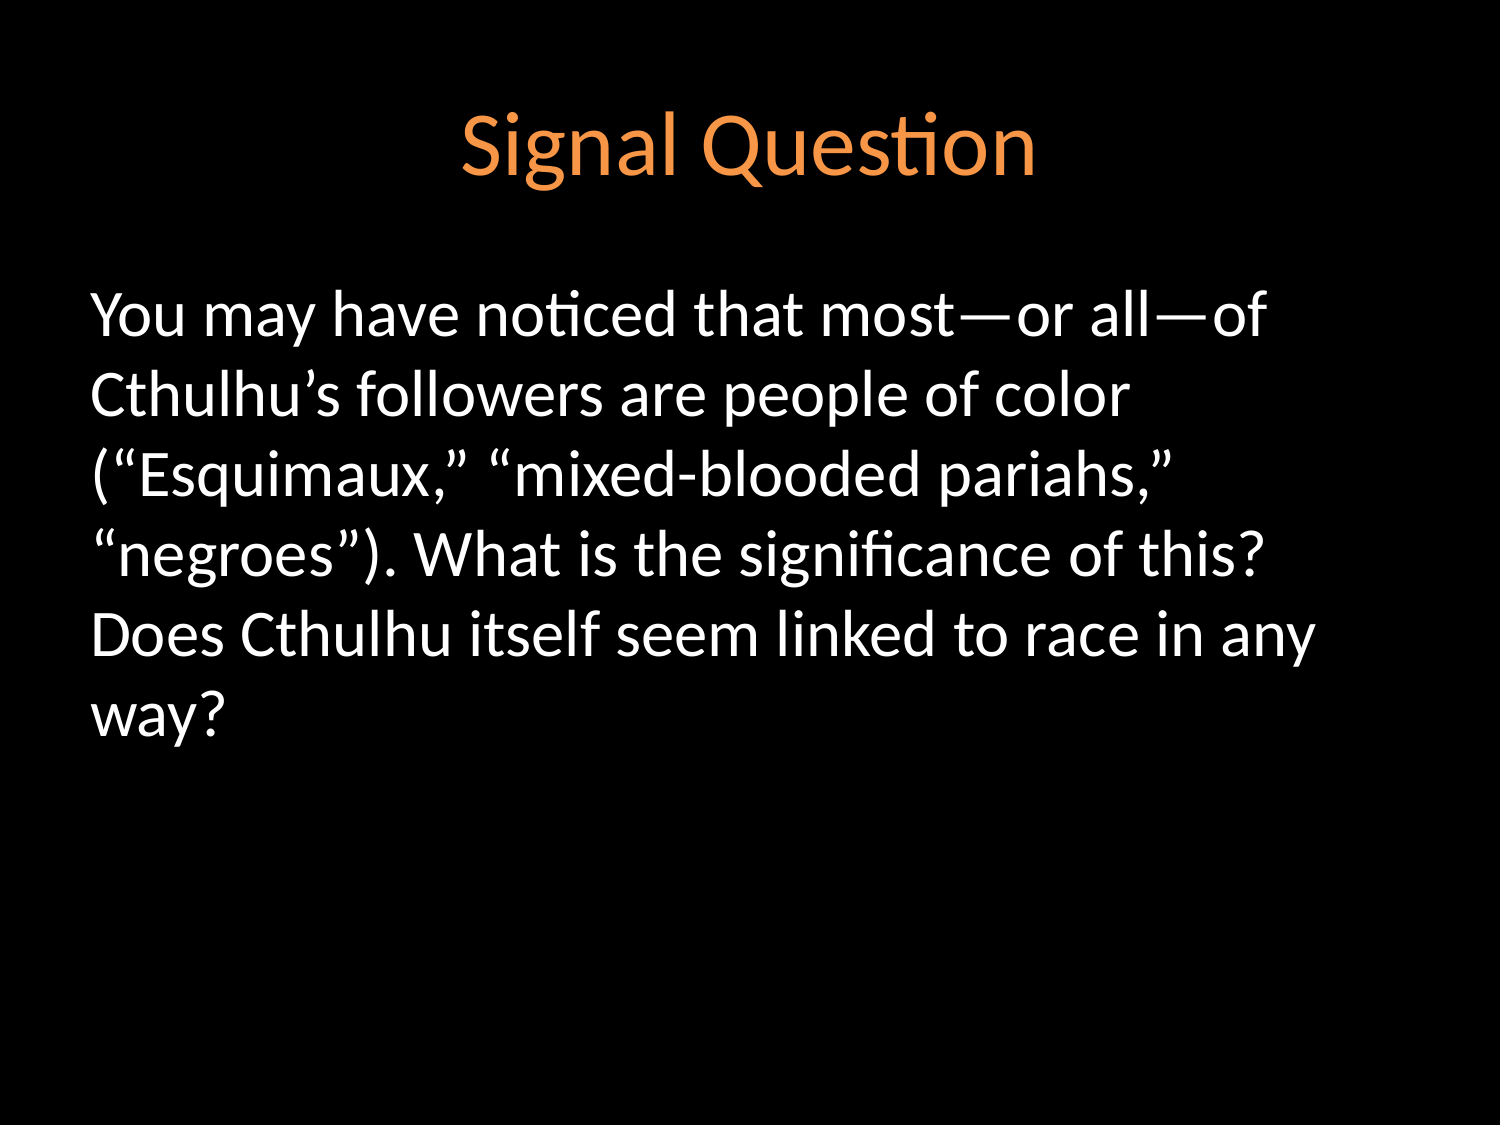

# Signal Question
You may have noticed that most—or all—of Cthulhu’s followers are people of color (“Esquimaux,” “mixed-blooded pariahs,”  “negroes”). What is the significance of this? Does Cthulhu itself seem linked to race in any way?